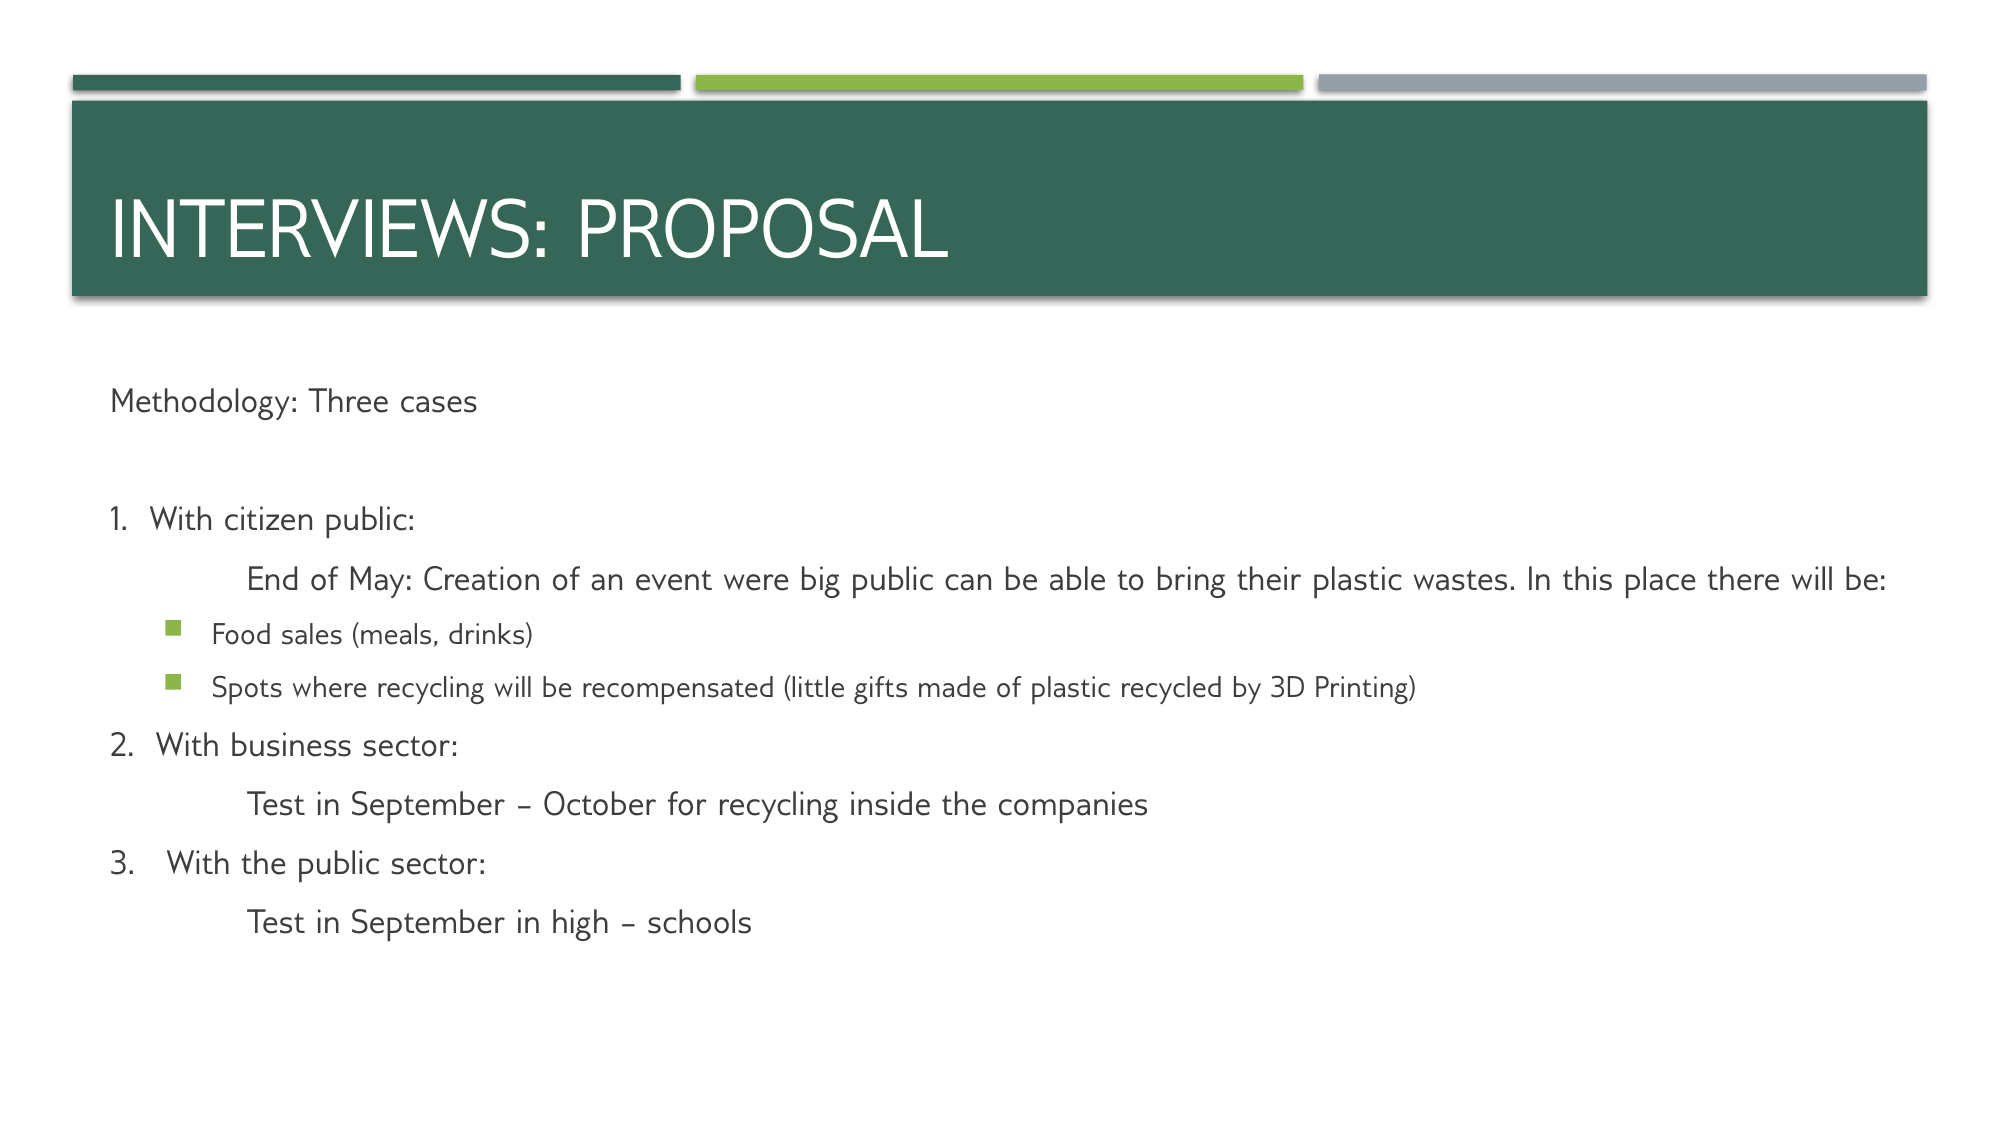

# Interviews: Proposal
Methodology: Three cases

1.  With citizen public:
	End of May: Creation of an event were big public can be able to bring their plastic wastes. In this place there will be:
Food sales (meals, drinks)
Spots where recycling will be recompensated (little gifts made of plastic recycled by 3D Printing)
2.  With business sector:
	Test in September – October for recycling inside the companies
3.   With the public sector:
	Test in September in high – schools